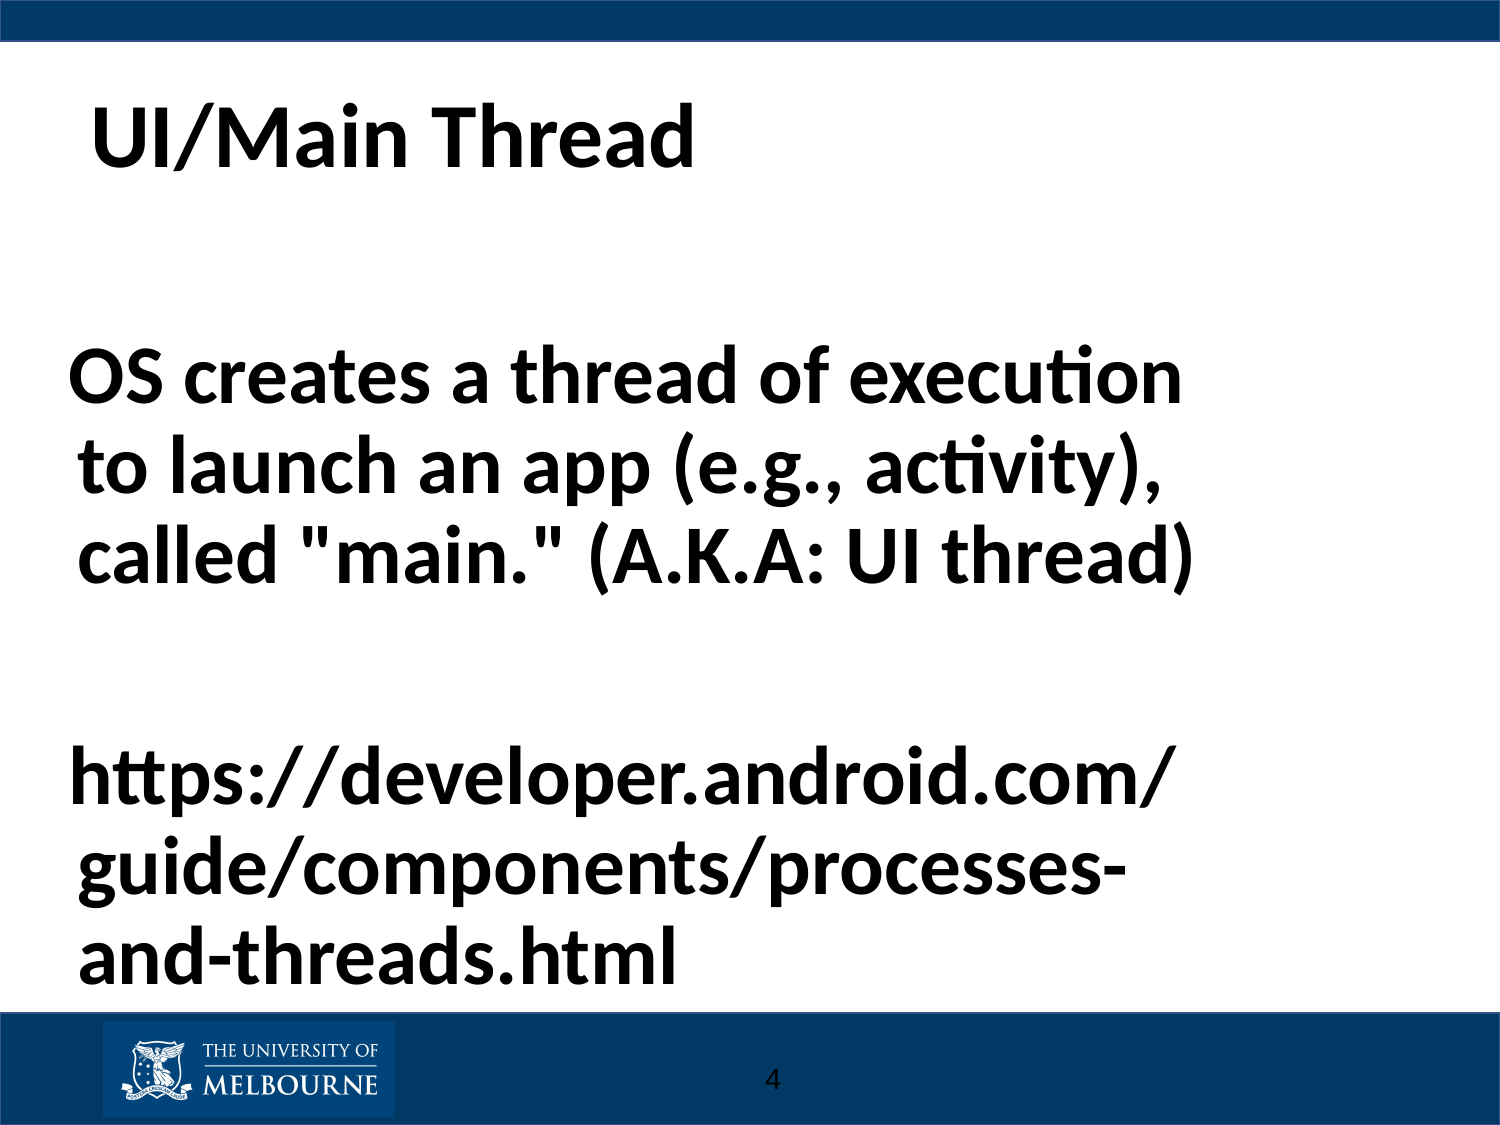

# UI/Main Thread

OS creates a thread of execution to launch an app (e.g., activity), called "main." (A.K.A: UI thread)

https://developer.android.com/guide/components/processes-and-threads.html
4